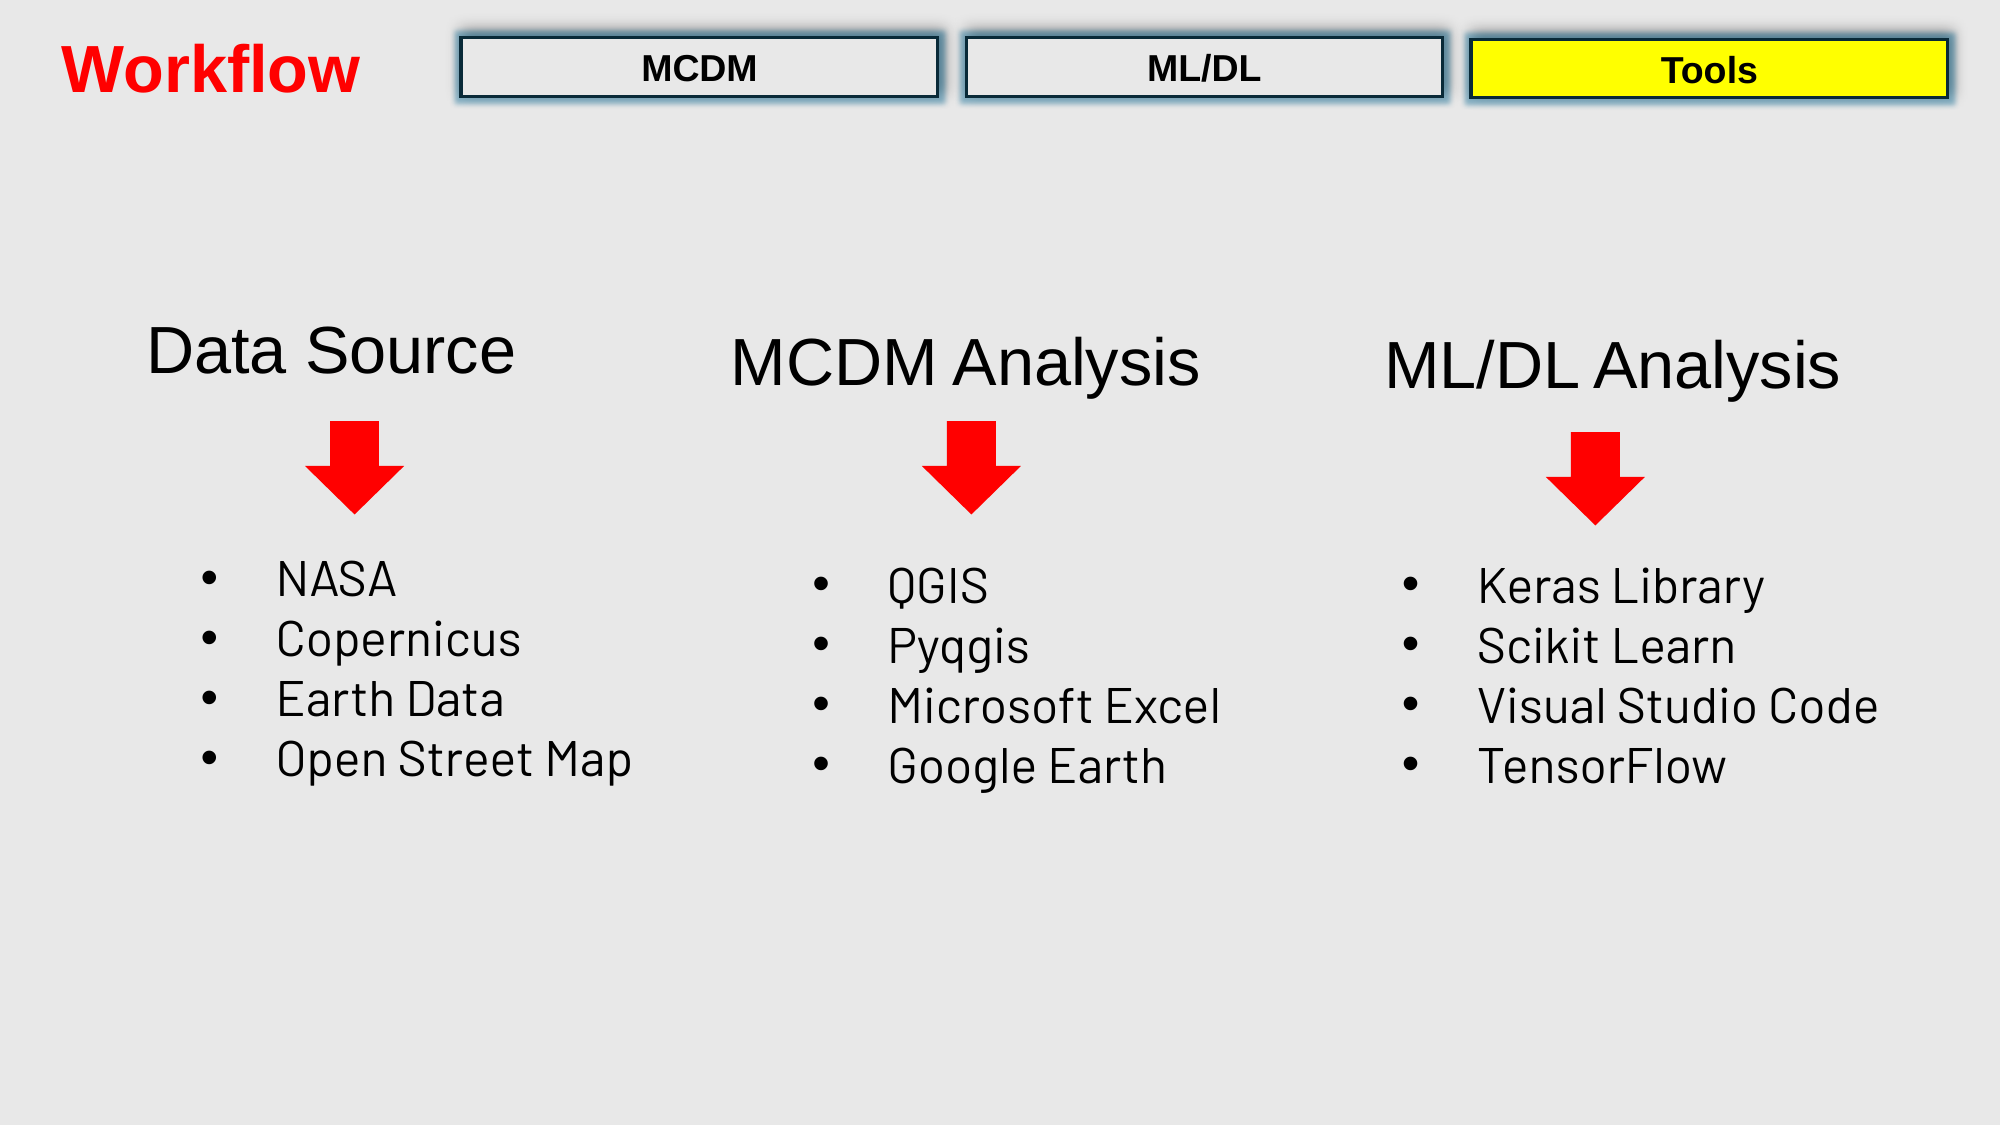

Workflow
MCDM
ML/DL
Tools
Data Source
MCDM Analysis
ML/DL Analysis

NASA
Copernicus
Earth Data
Open Street Map
QGIS
Pyqgis
Microsoft Excel
Google Earth

Keras Library
Scikit Learn
Visual Studio Code
TensorFlow